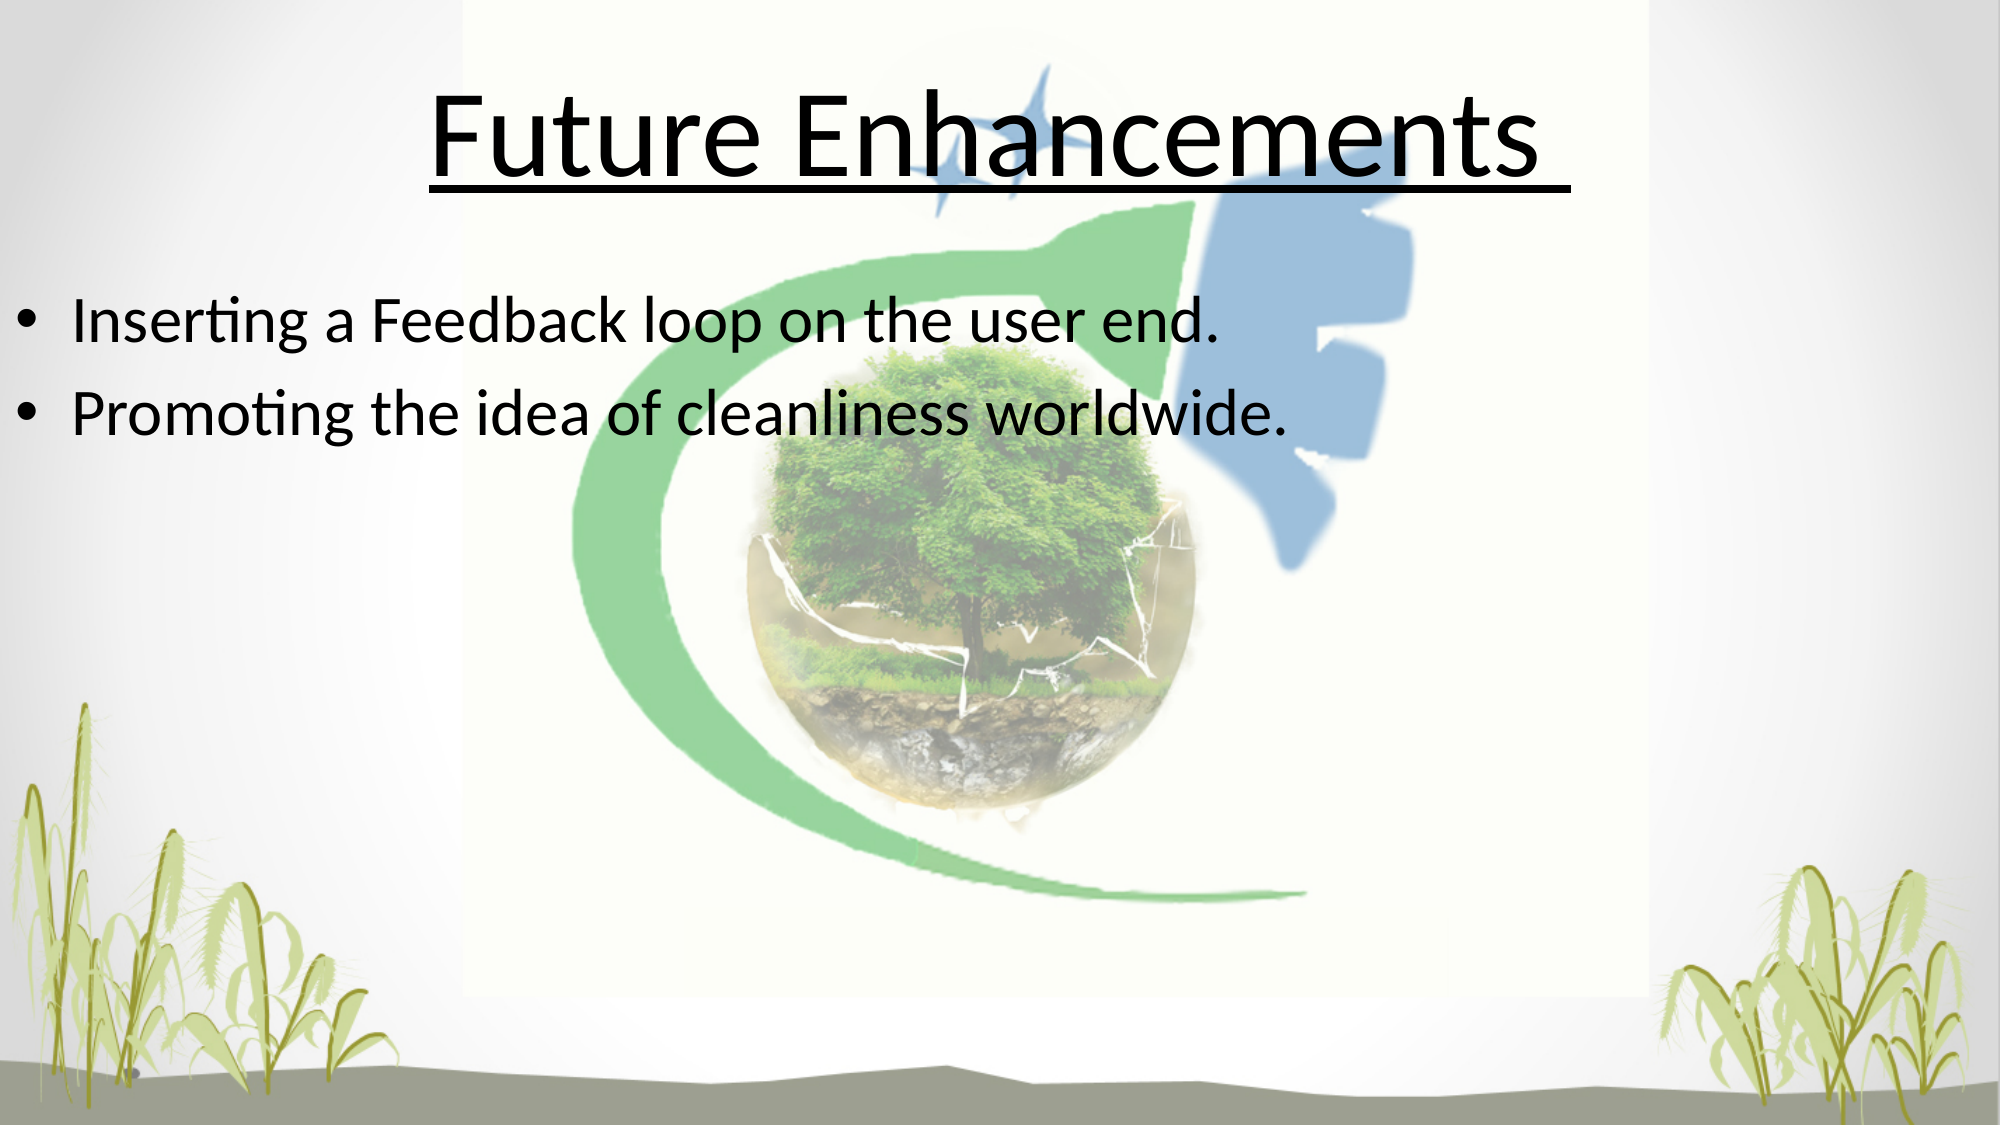

# Future Enhancements
Inserting a Feedback loop on the user end.
Promoting the idea of cleanliness worldwide.